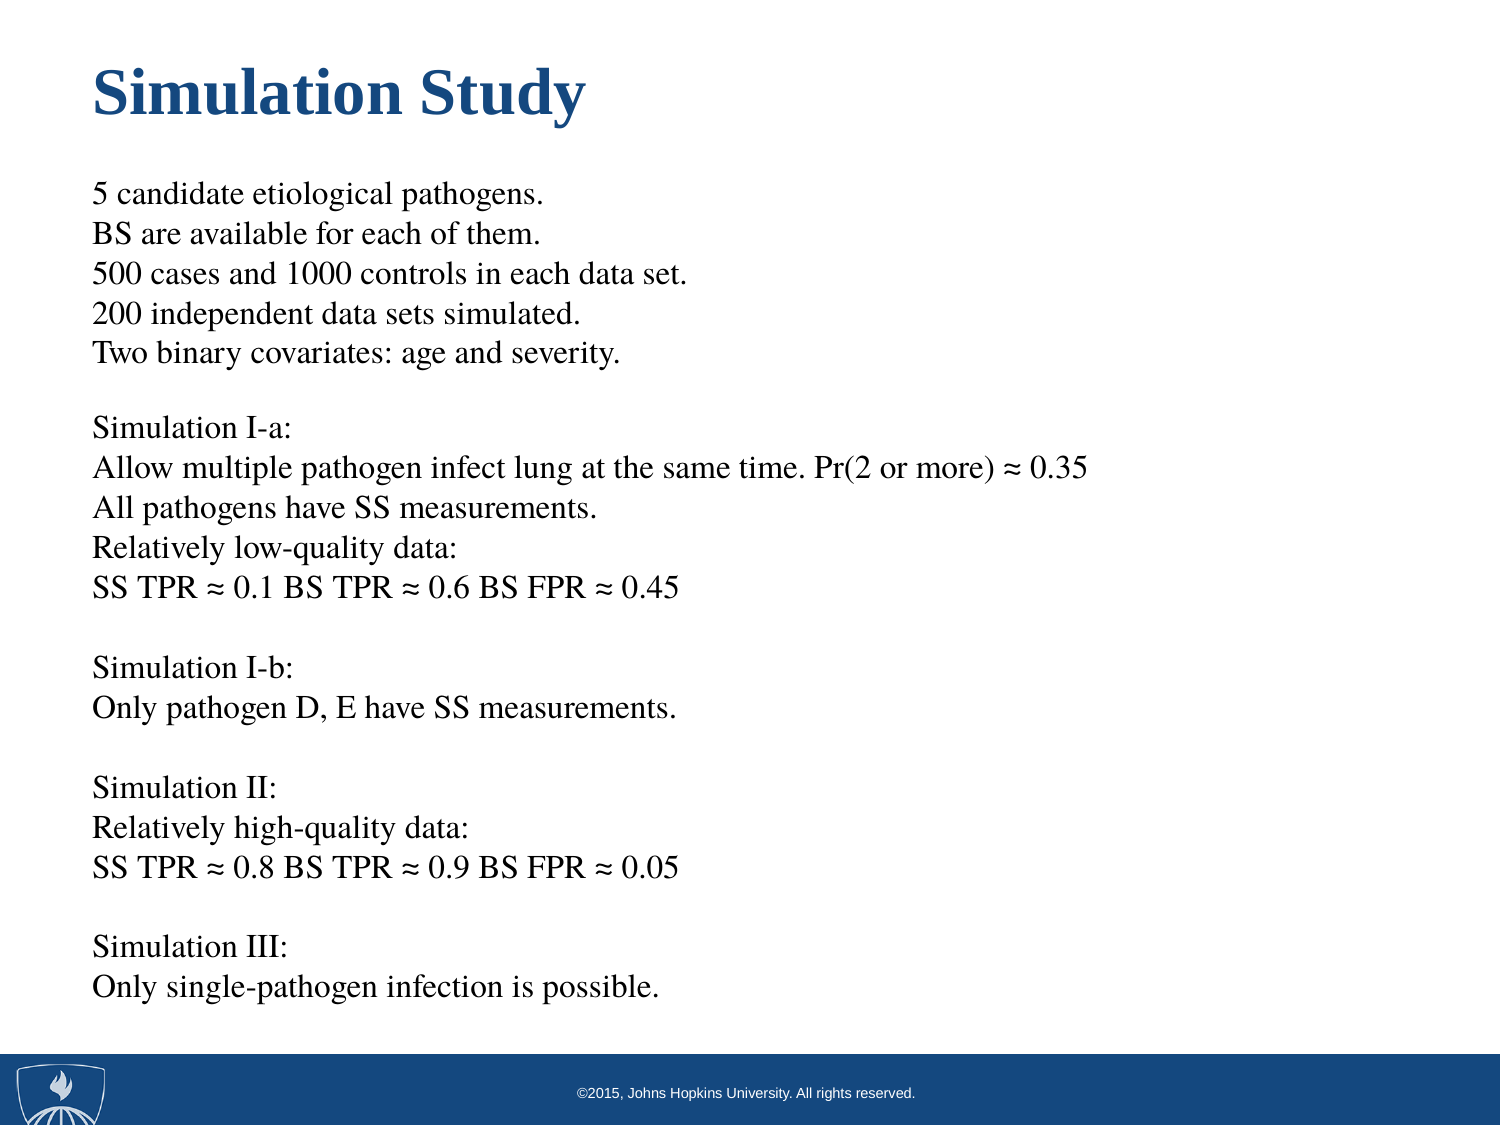

# Simulation Study
5 candidate etiological pathogens.
BS are available for each of them.
500 cases and 1000 controls in each data set.
200 independent data sets simulated.
Two binary covariates: age and severity.

Simulation I-a:
Allow multiple pathogen infect lung at the same time. Pr(2 or more) ≈ 0.35
All pathogens have SS measurements.
Relatively low-quality data:
SS TPR ≈ 0.1 BS TPR ≈ 0.6 BS FPR ≈ 0.45

Simulation I-b:
Only pathogen D, E have SS measurements.

Simulation II:
Relatively high-quality data:
SS TPR ≈ 0.8 BS TPR ≈ 0.9 BS FPR ≈ 0.05

Simulation III:
Only single-pathogen infection is possible.